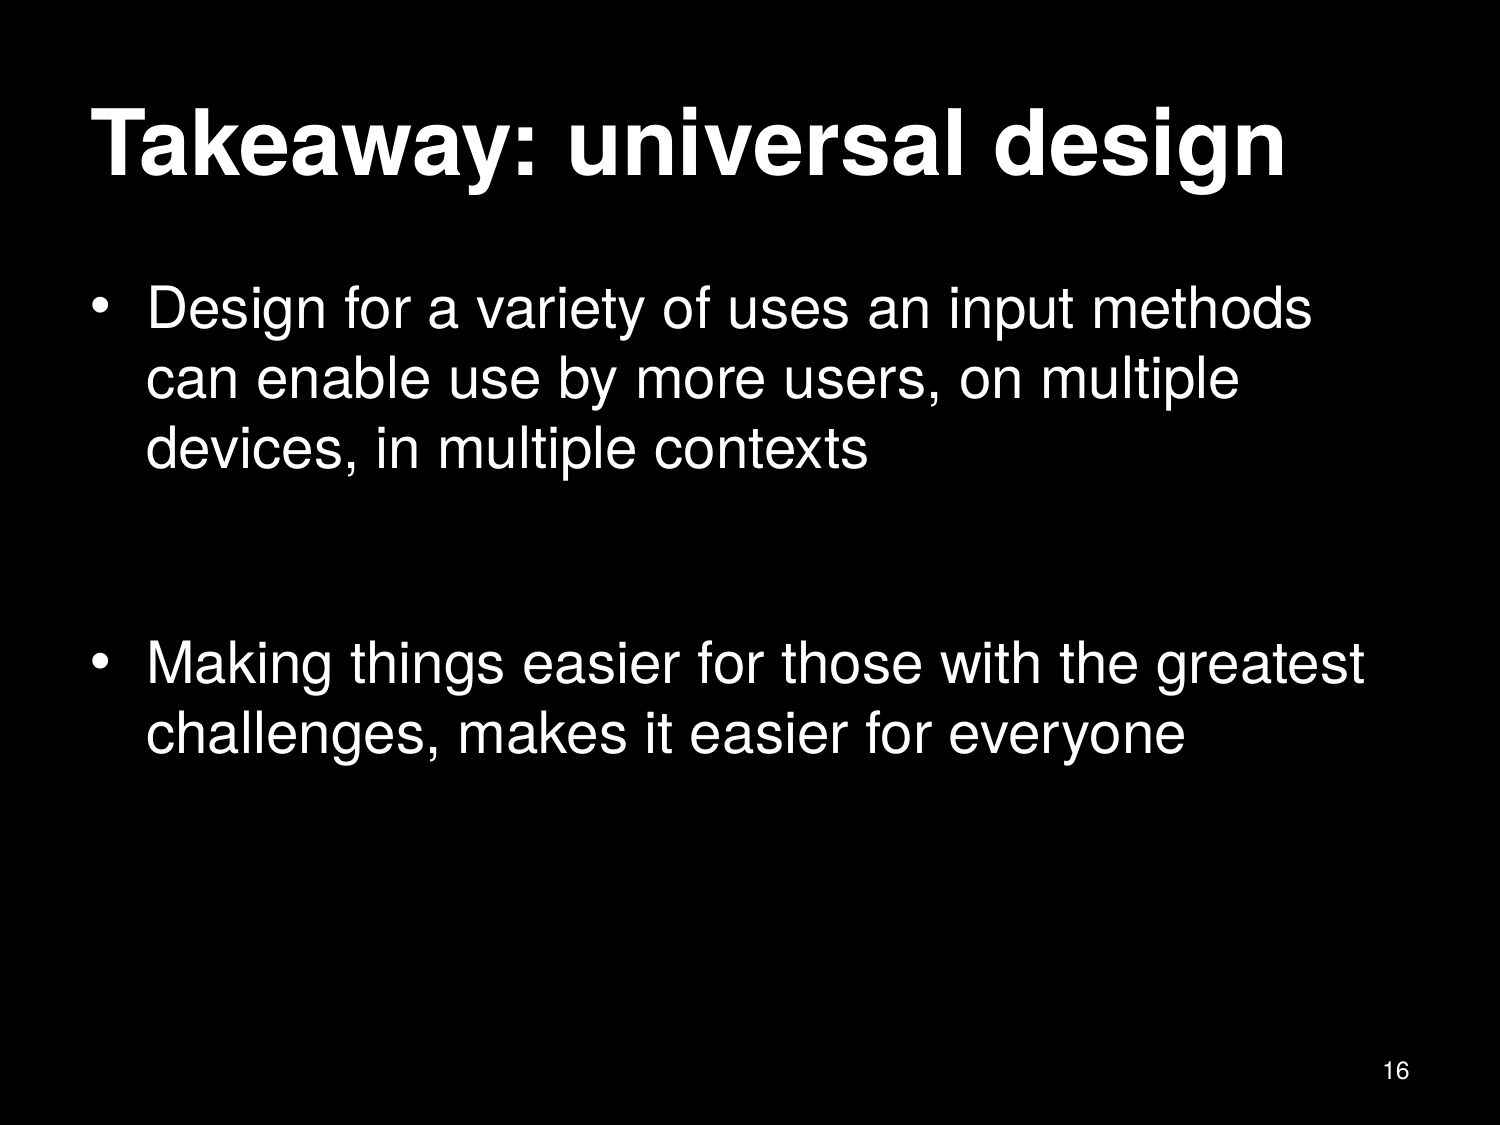

# Takeaway: universal design
Design for a variety of uses an input methods can enable use by more users, on multiple devices, in multiple contexts

Making things easier for those with the greatest challenges, makes it easier for everyone
16